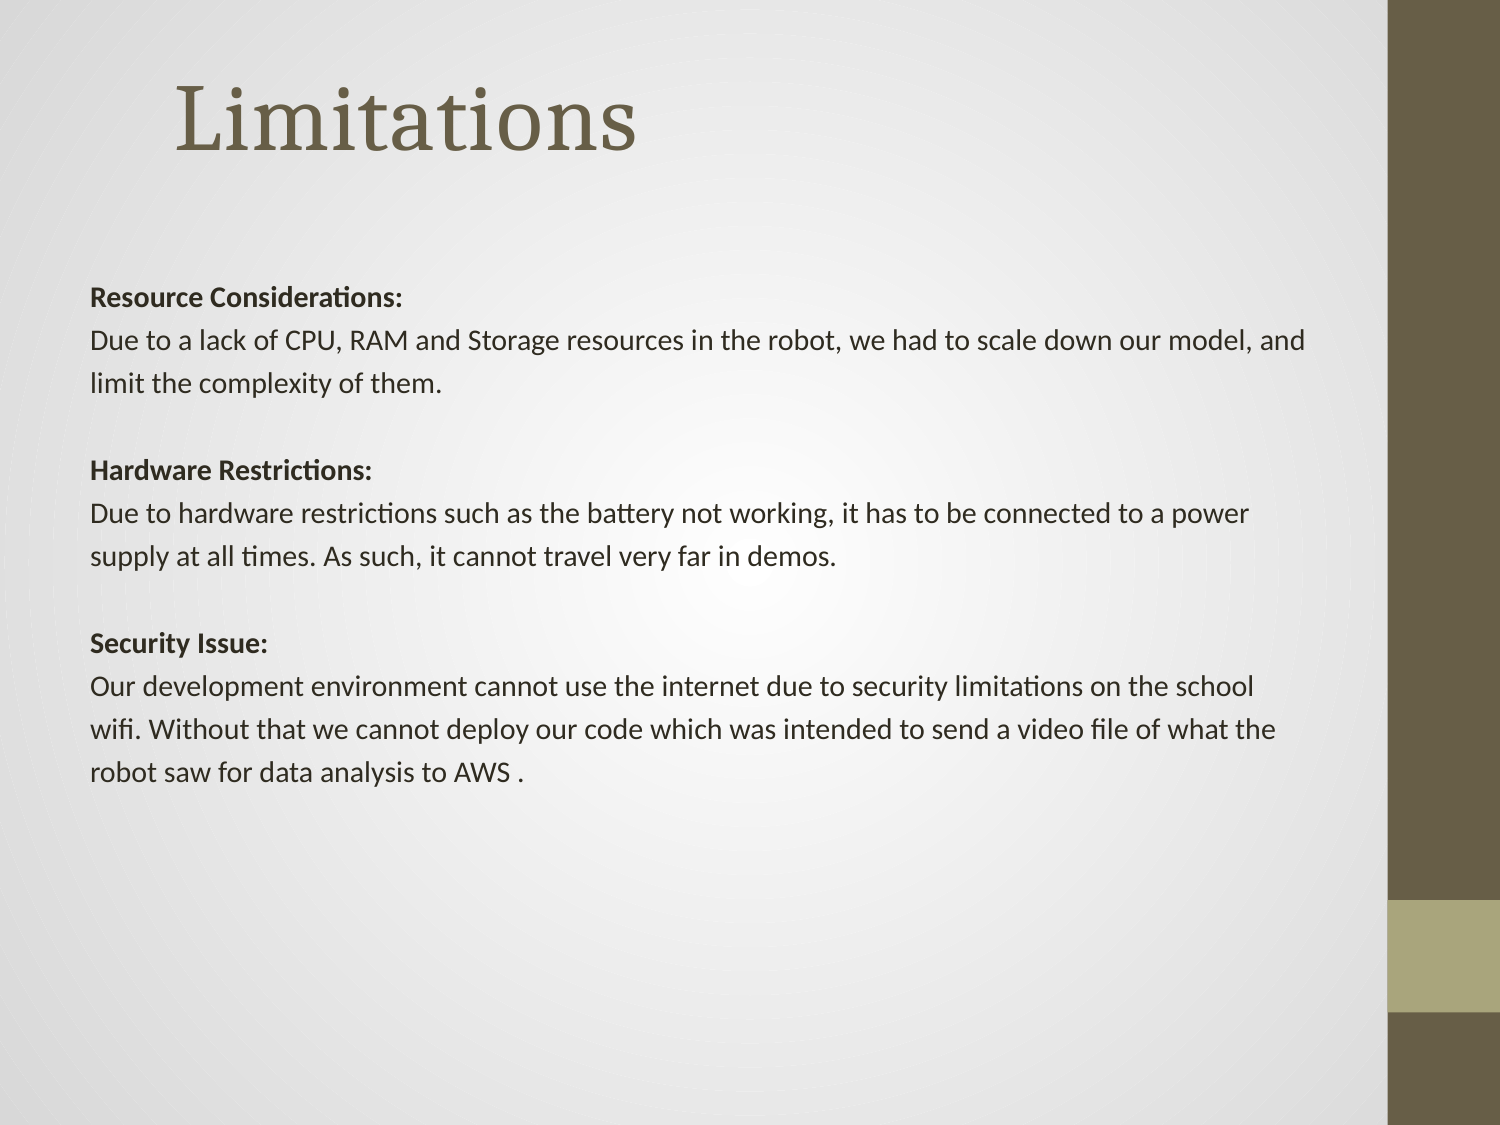

# Limitations
Resource Considerations:
Due to a lack of CPU, RAM and Storage resources in the robot, we had to scale down our model, and limit the complexity of them.

Hardware Restrictions:
Due to hardware restrictions such as the battery not working, it has to be connected to a power supply at all times. As such, it cannot travel very far in demos.

Security Issue:
Our development environment cannot use the internet due to security limitations on the school wifi. Without that we cannot deploy our code which was intended to send a video file of what the robot saw for data analysis to AWS .